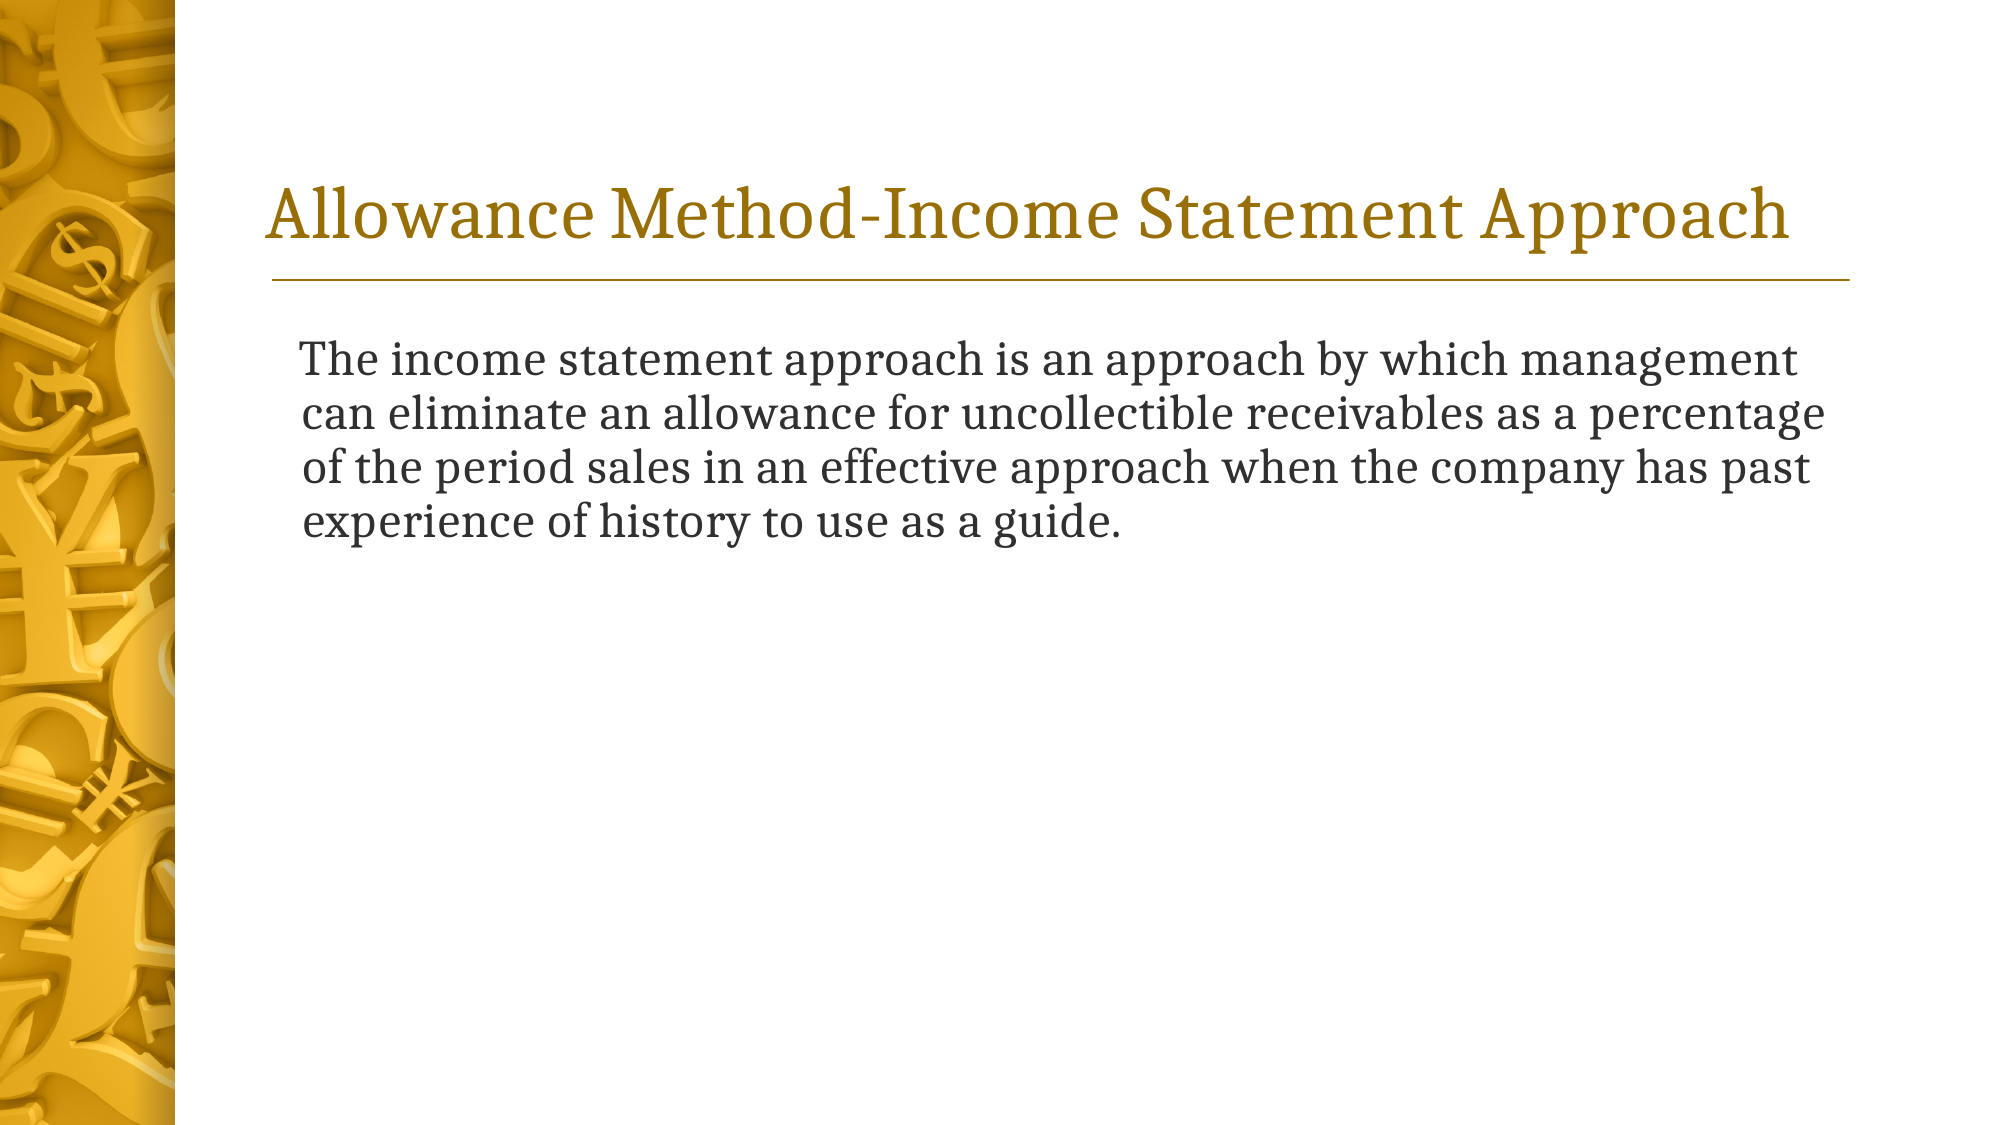

# Allowance Method-Income Statement Approach
   The income statement approach is an approach by which management can eliminate an allowance for uncollectible receivables as a percentage of the period sales in an effective approach when the company has past experience of history to use as a guide.